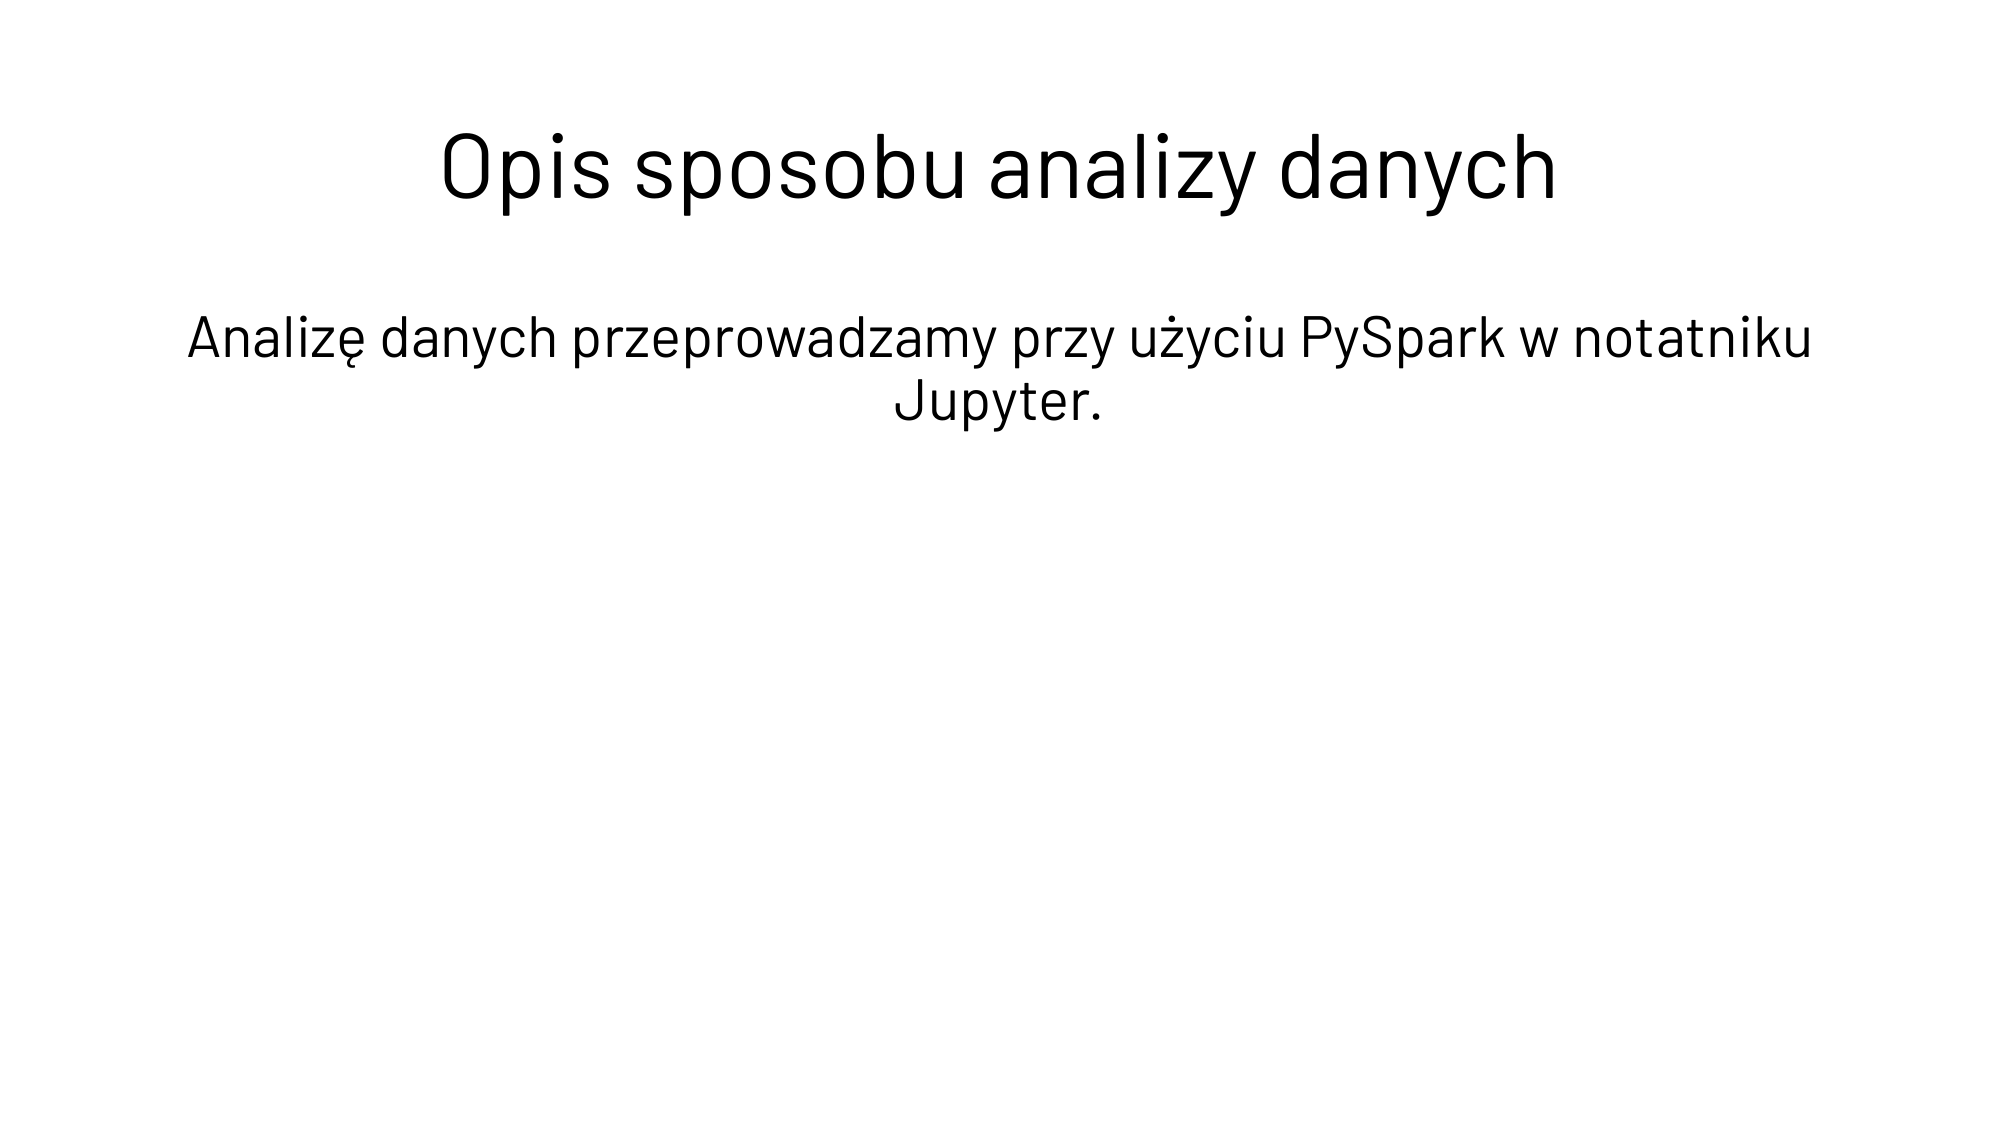

# Opis sposobu analizy danych
Analizę danych przeprowadzamy przy użyciu PySpark w notatniku Jupyter.